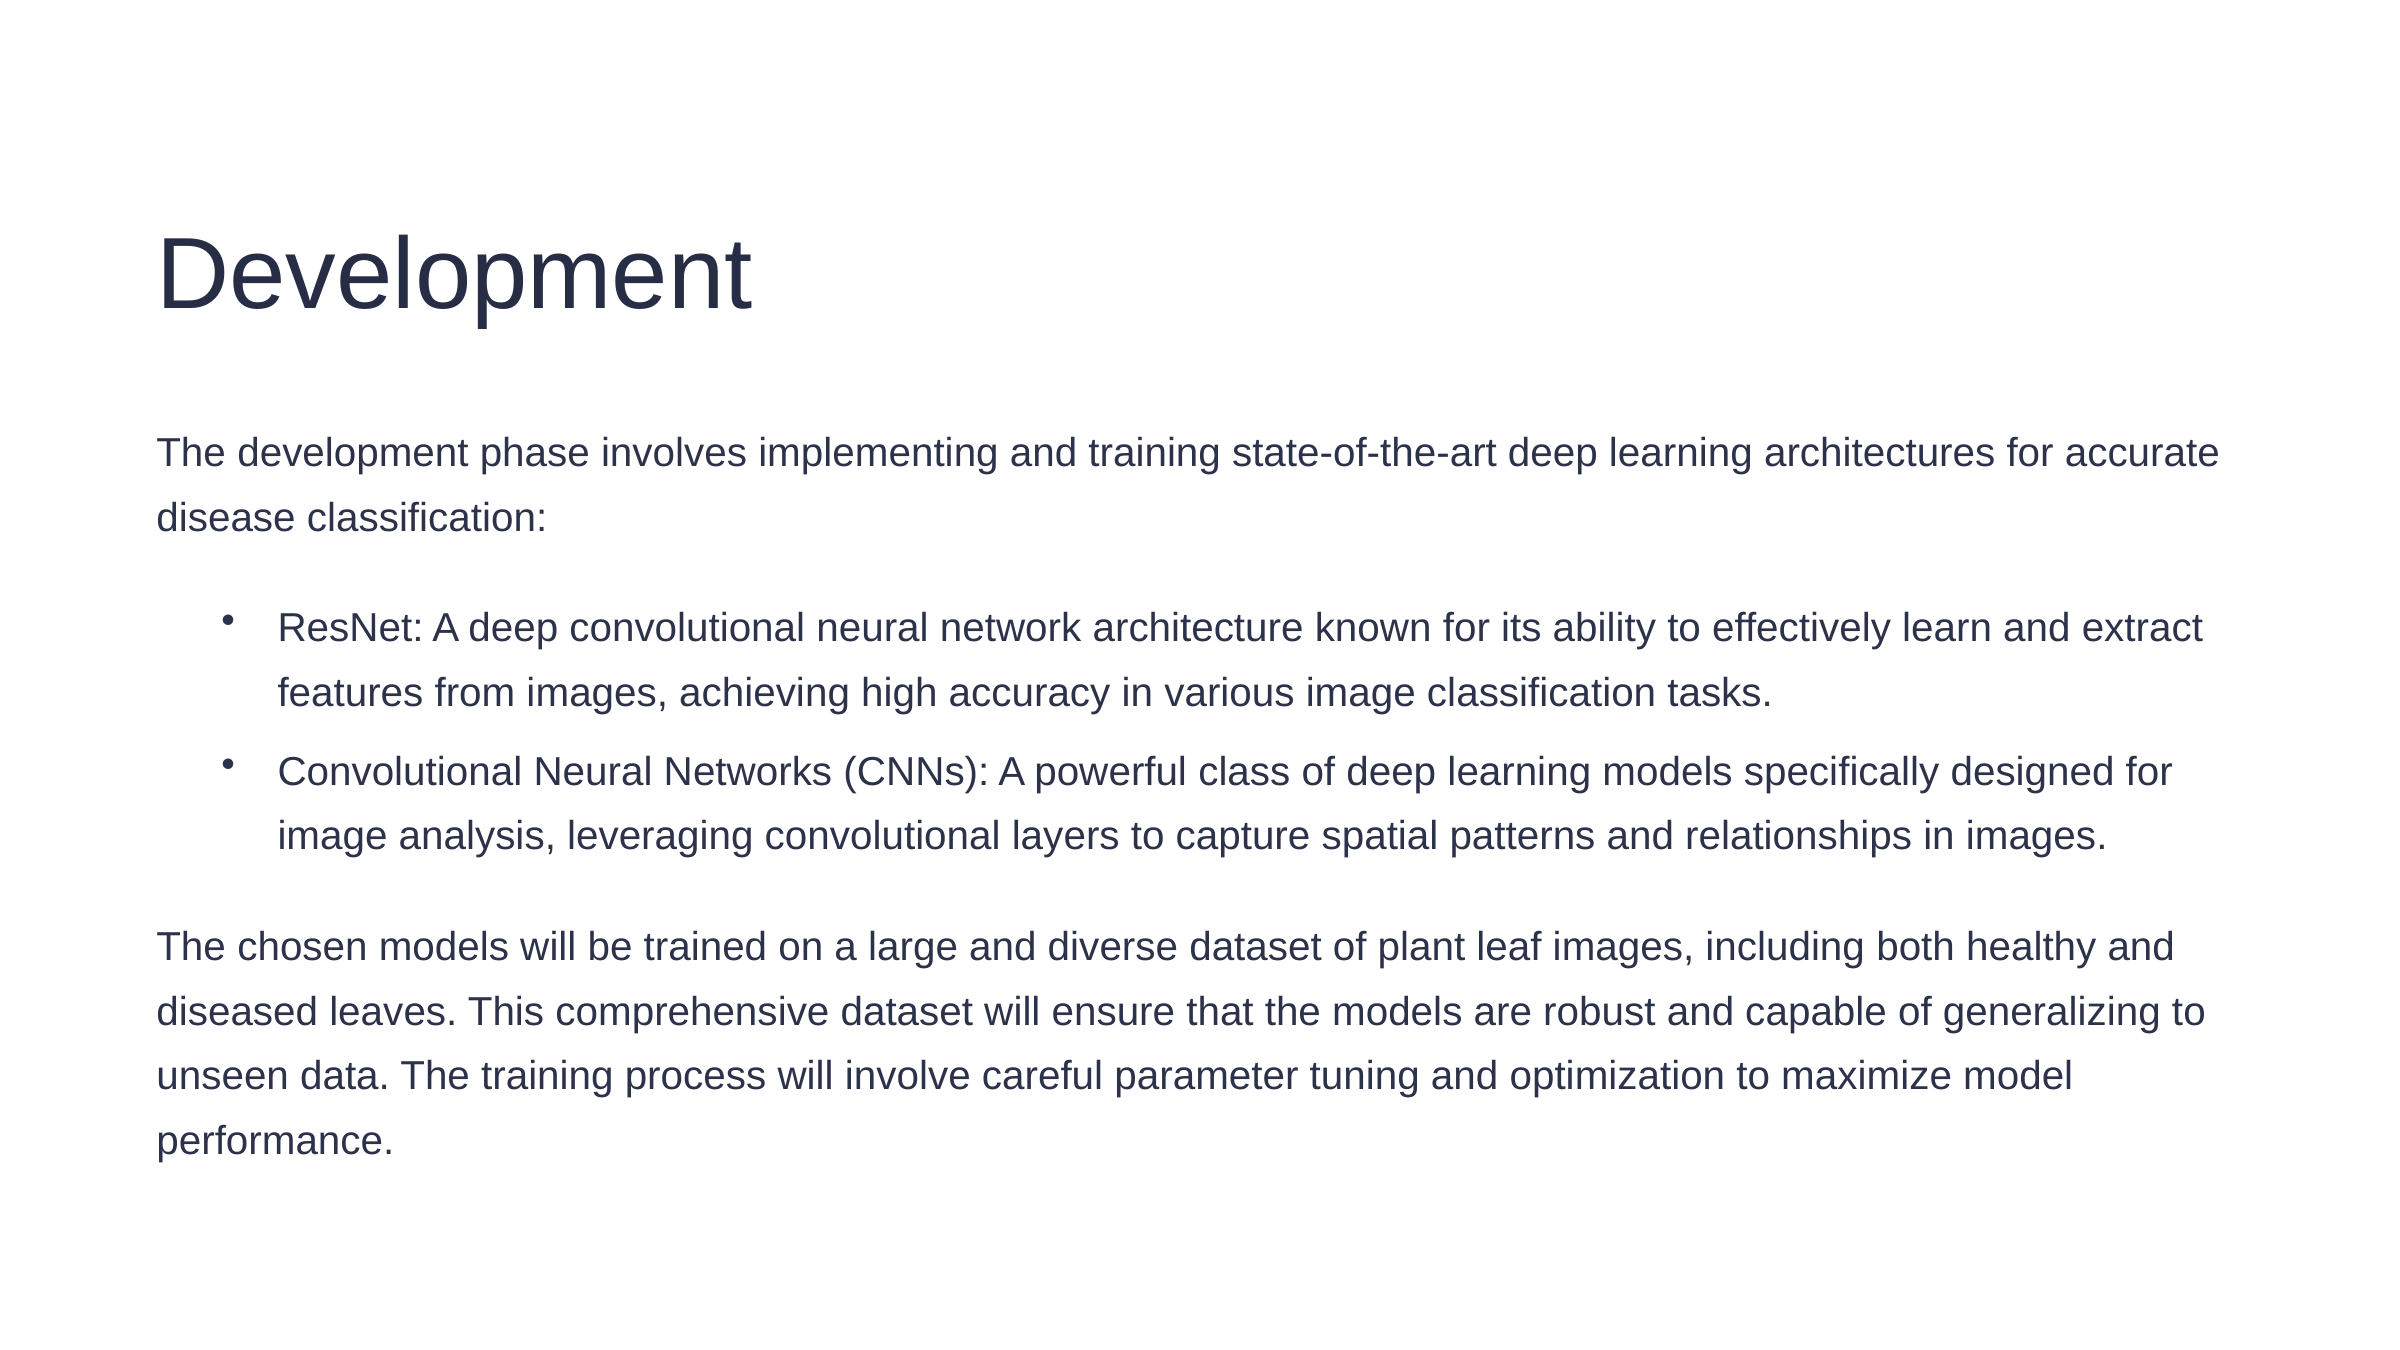

Development
The development phase involves implementing and training state-of-the-art deep learning architectures for accurate disease classification:
ResNet: A deep convolutional neural network architecture known for its ability to effectively learn and extract features from images, achieving high accuracy in various image classification tasks.
Convolutional Neural Networks (CNNs): A powerful class of deep learning models specifically designed for image analysis, leveraging convolutional layers to capture spatial patterns and relationships in images.
The chosen models will be trained on a large and diverse dataset of plant leaf images, including both healthy and diseased leaves. This comprehensive dataset will ensure that the models are robust and capable of generalizing to unseen data. The training process will involve careful parameter tuning and optimization to maximize model performance.